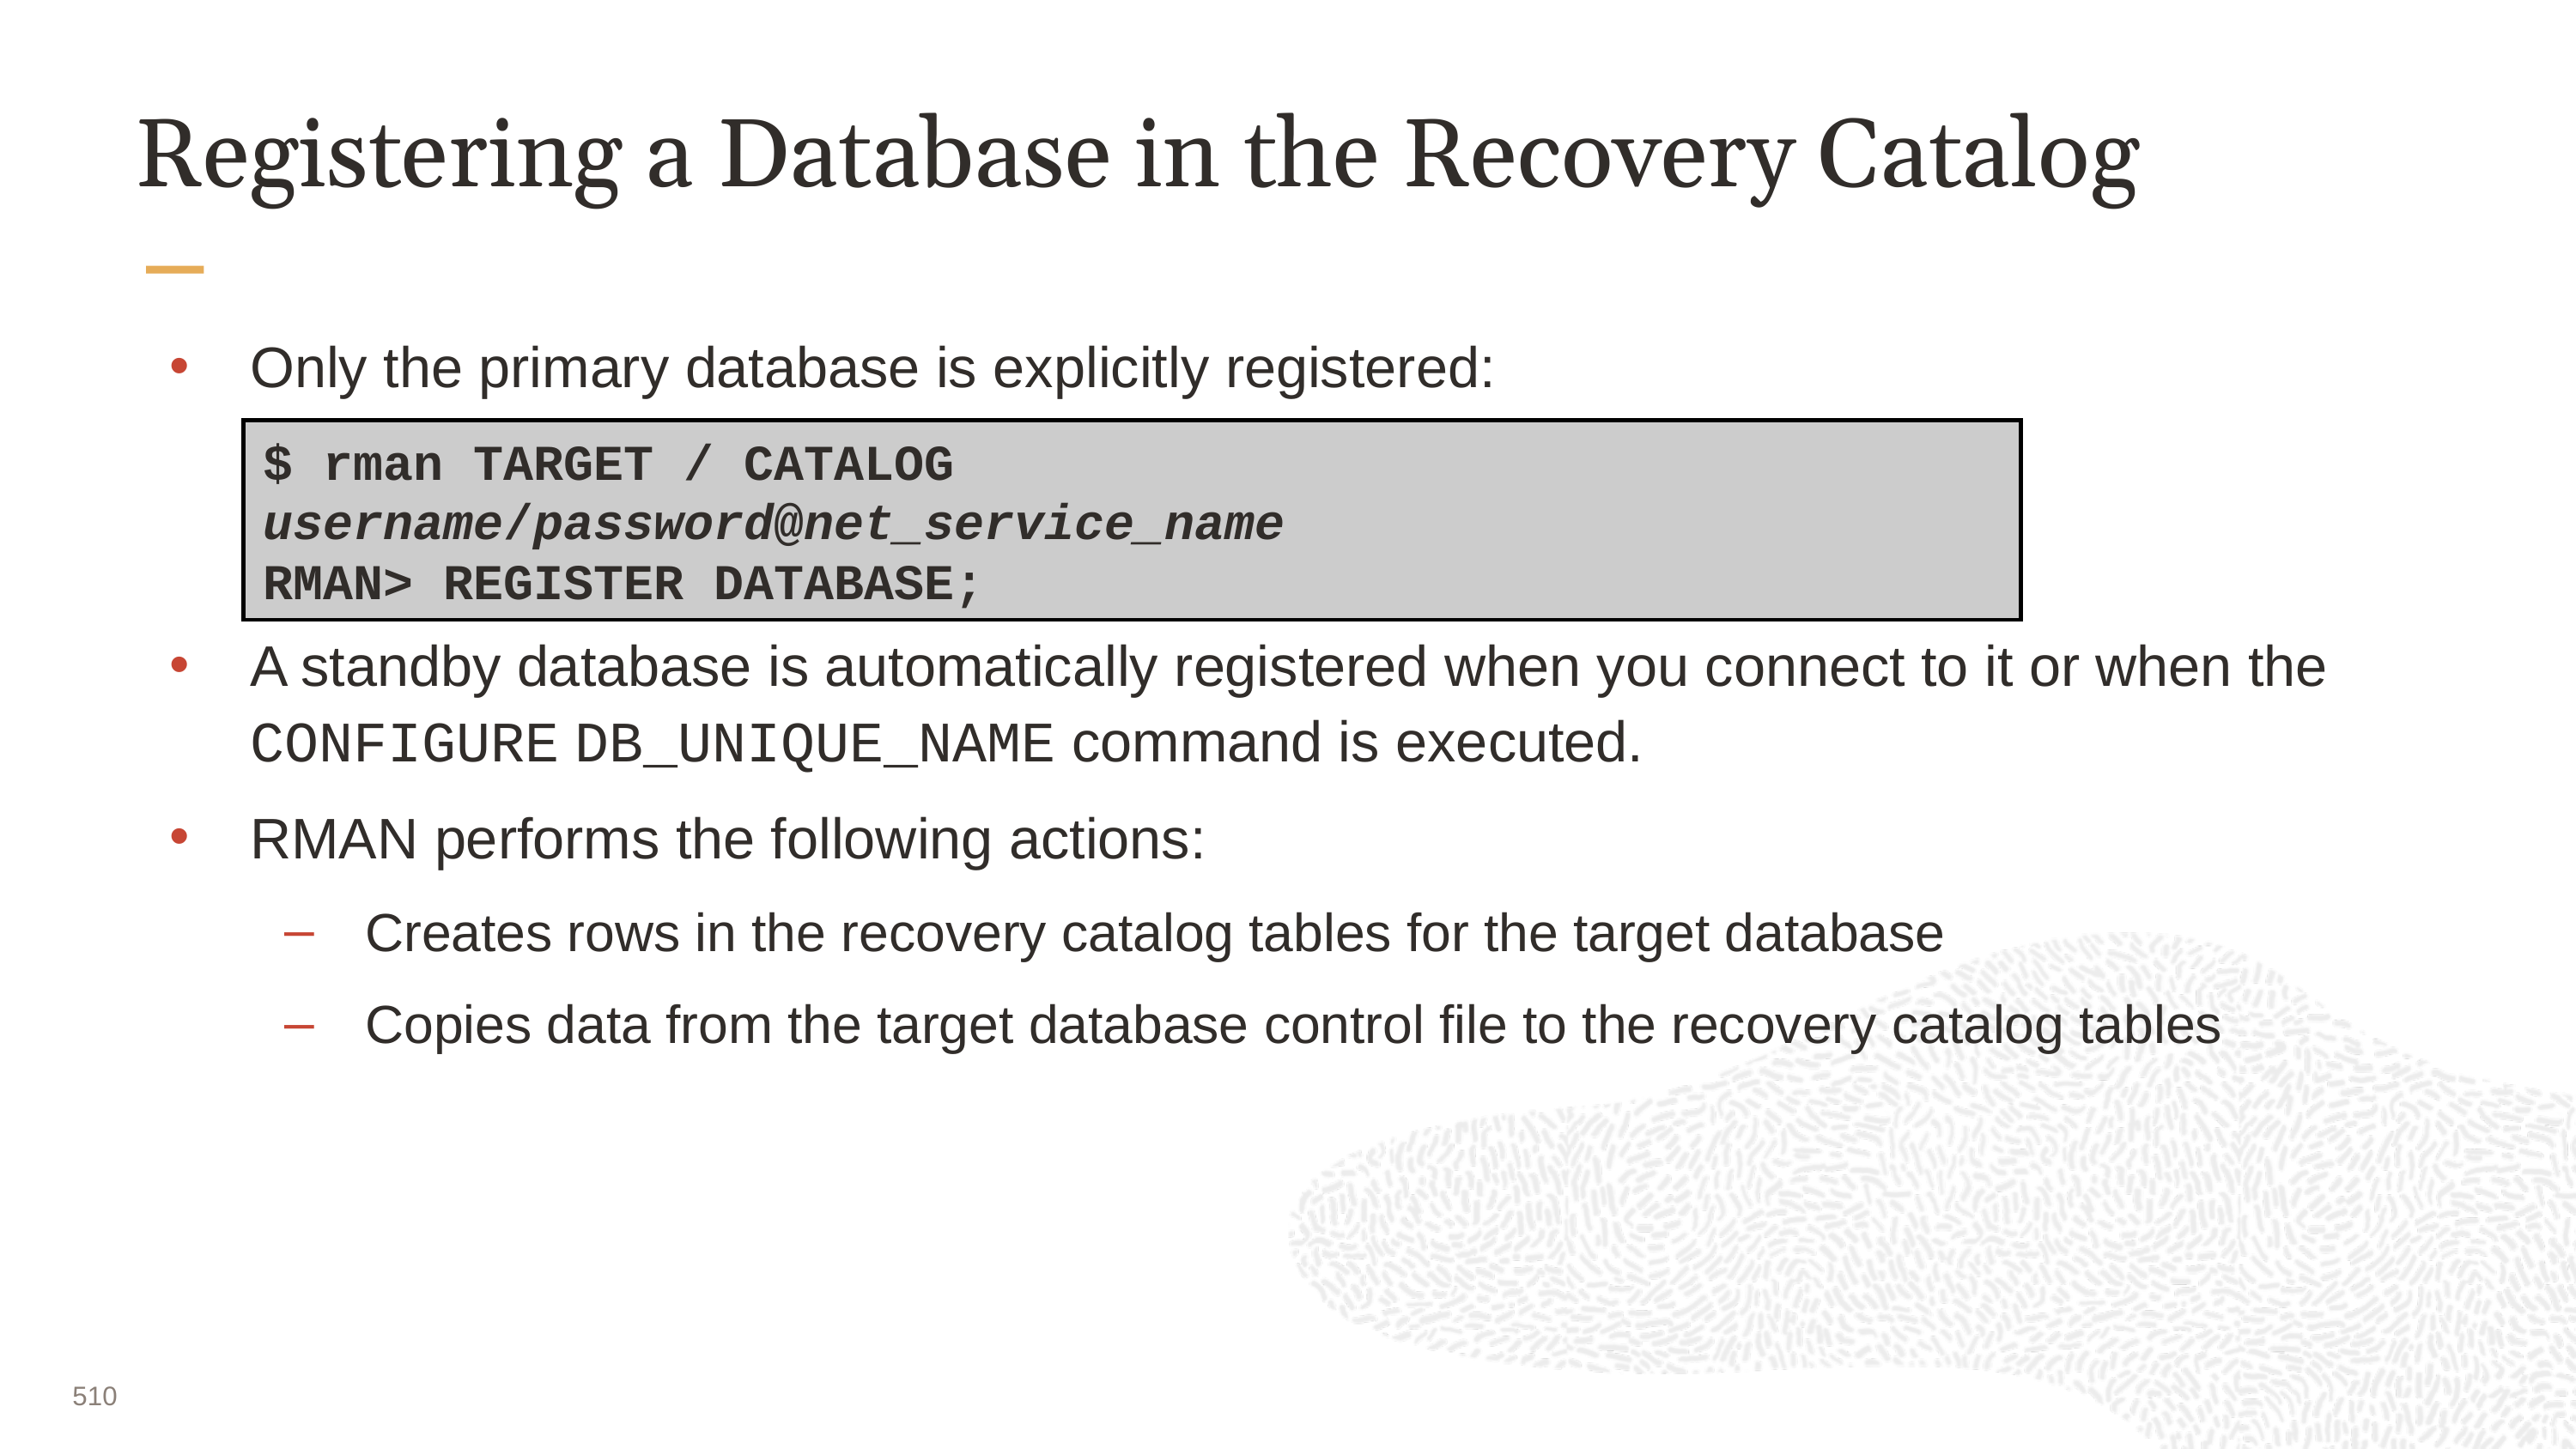

# Registering a Database in the Recovery Catalog
Only the primary database is explicitly registered:

A standby database is automatically registered when you connect to it or when the CONFIGURE DB_UNIQUE_NAME command is executed.
RMAN performs the following actions:
Creates rows in the recovery catalog tables for the target database
Copies data from the target database control file to the recovery catalog tables
$ rman TARGET / CATALOG username/password@net_service_name
RMAN> REGISTER DATABASE;